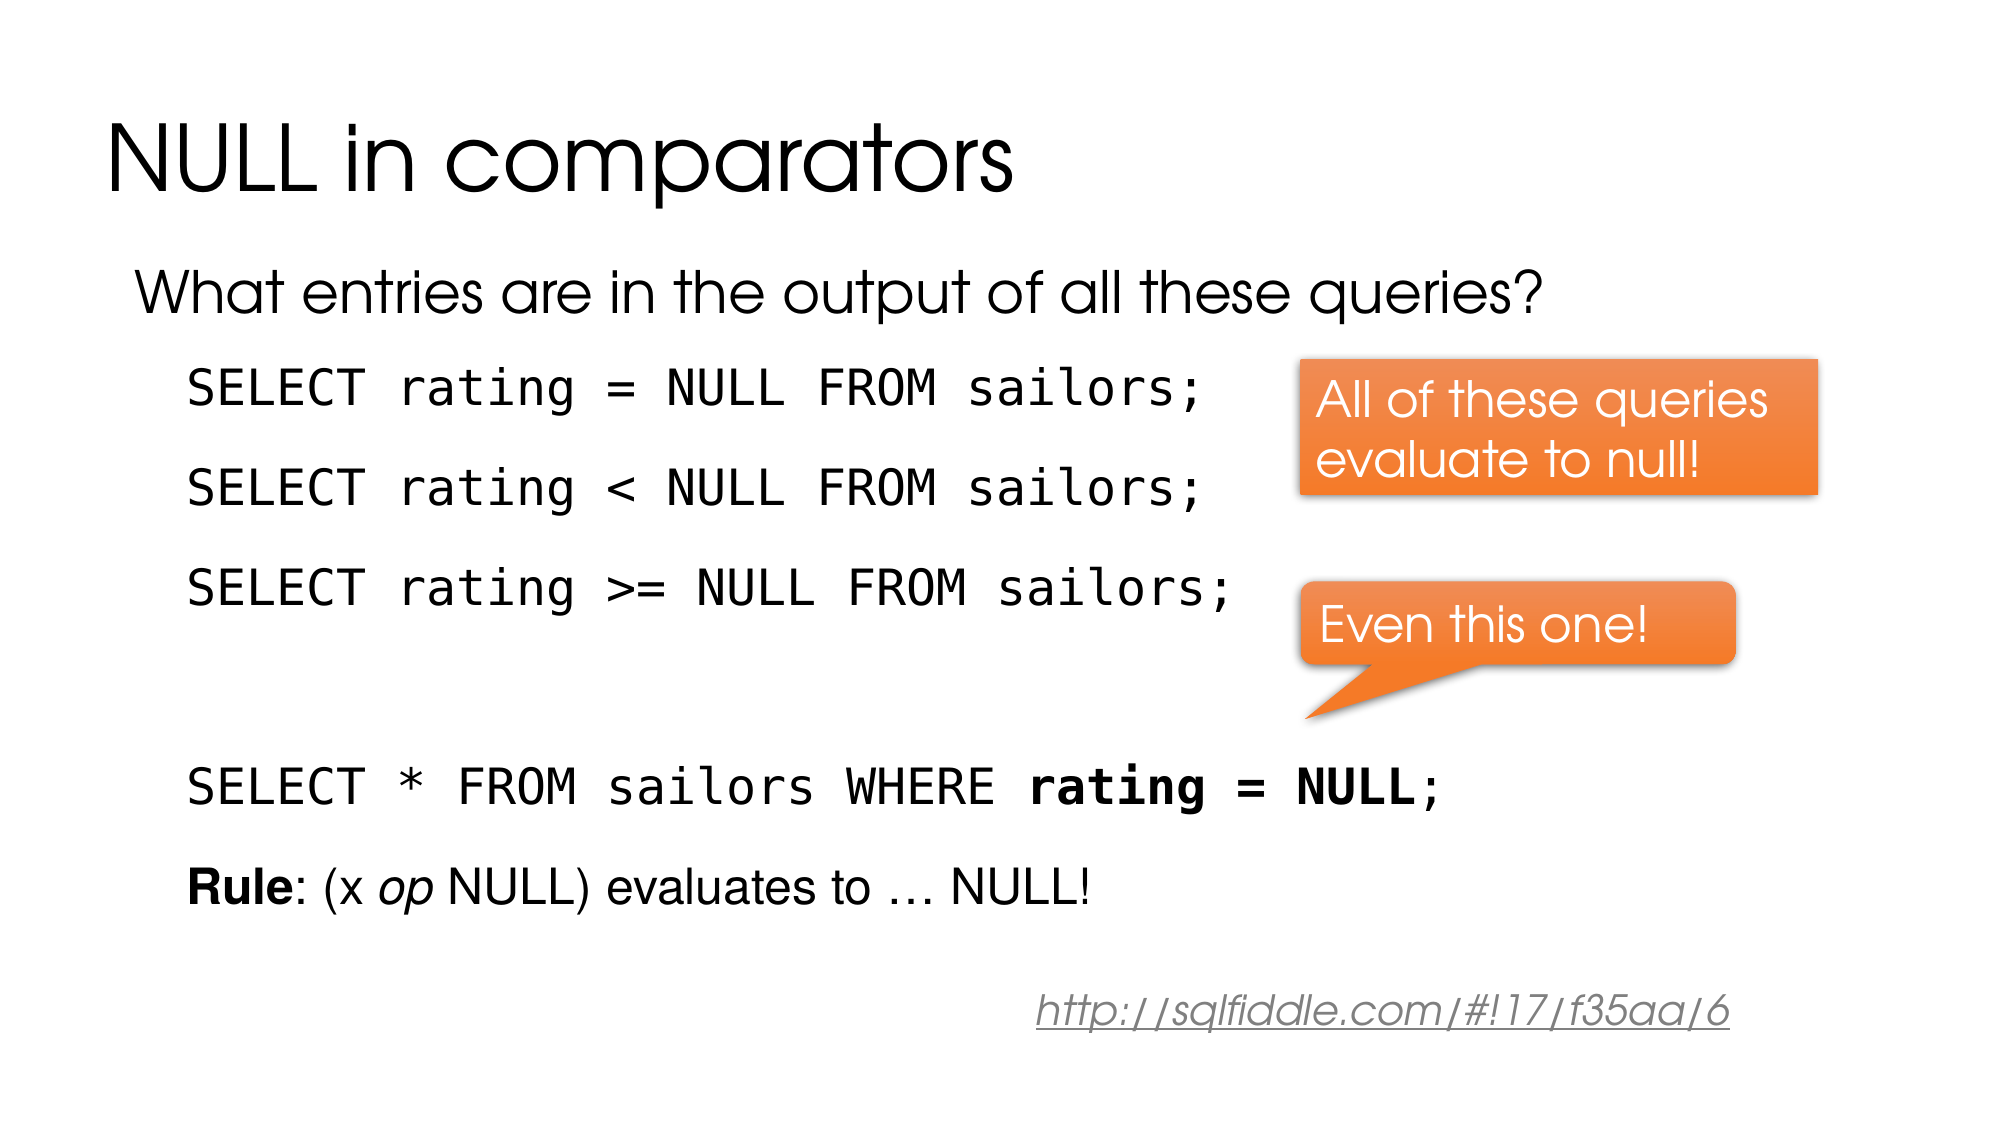

# NULL in comparators
What entries are in the output of all these queries?
SELECT rating = NULL FROM sailors;
SELECT rating < NULL FROM sailors;
SELECT rating >= NULL FROM sailors;

SELECT * FROM sailors WHERE rating = NULL;
Rule: (x op NULL) evaluates to … NULL!

All of these queries evaluate to null!
Even this one!
http://sqlfiddle.com/#!17/f35aa/6